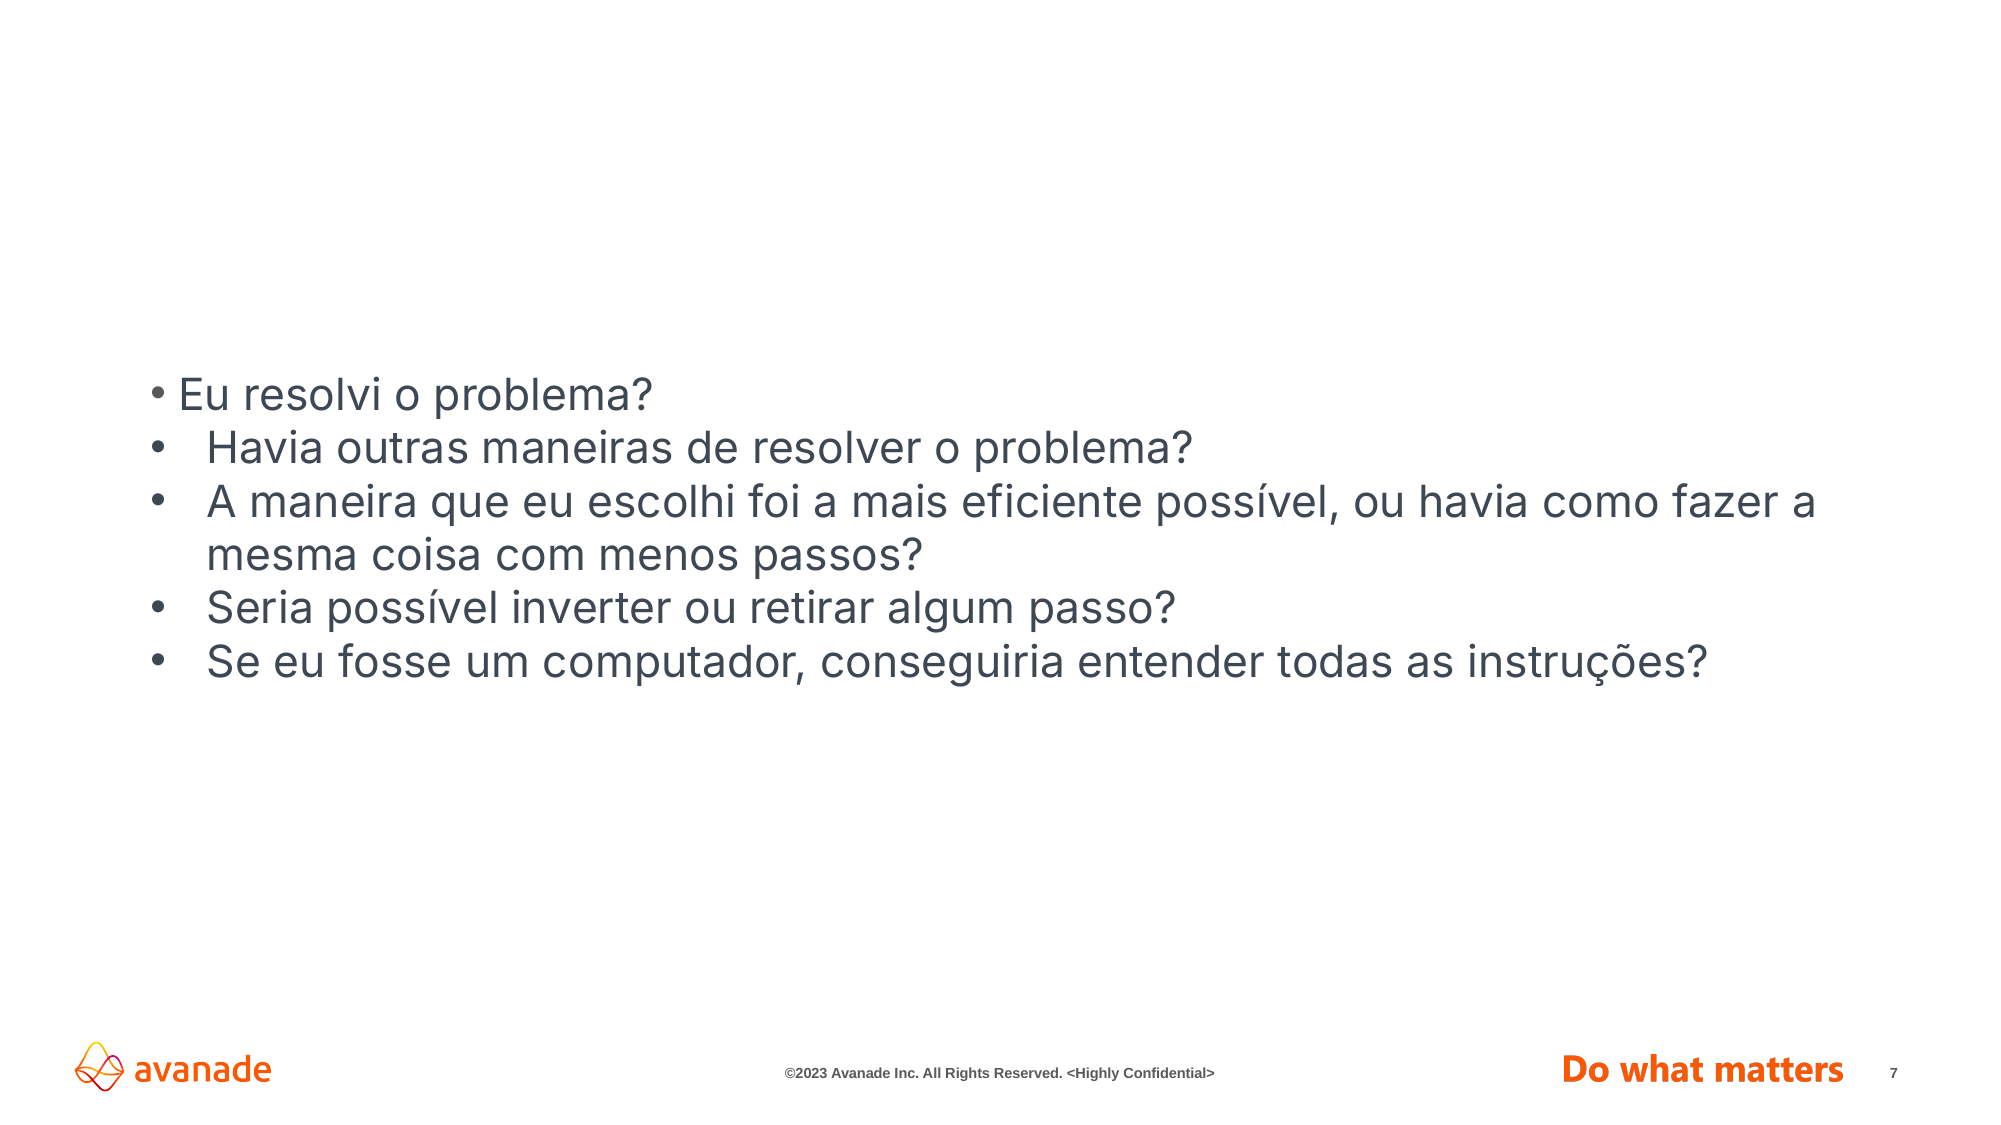

#
 Eu resolvi o problema?
Havia outras maneiras de resolver o problema?
A maneira que eu escolhi foi a mais eficiente possível, ou havia como fazer a mesma coisa com menos passos?
Seria possível inverter ou retirar algum passo?
Se eu fosse um computador, conseguiria entender todas as instruções?